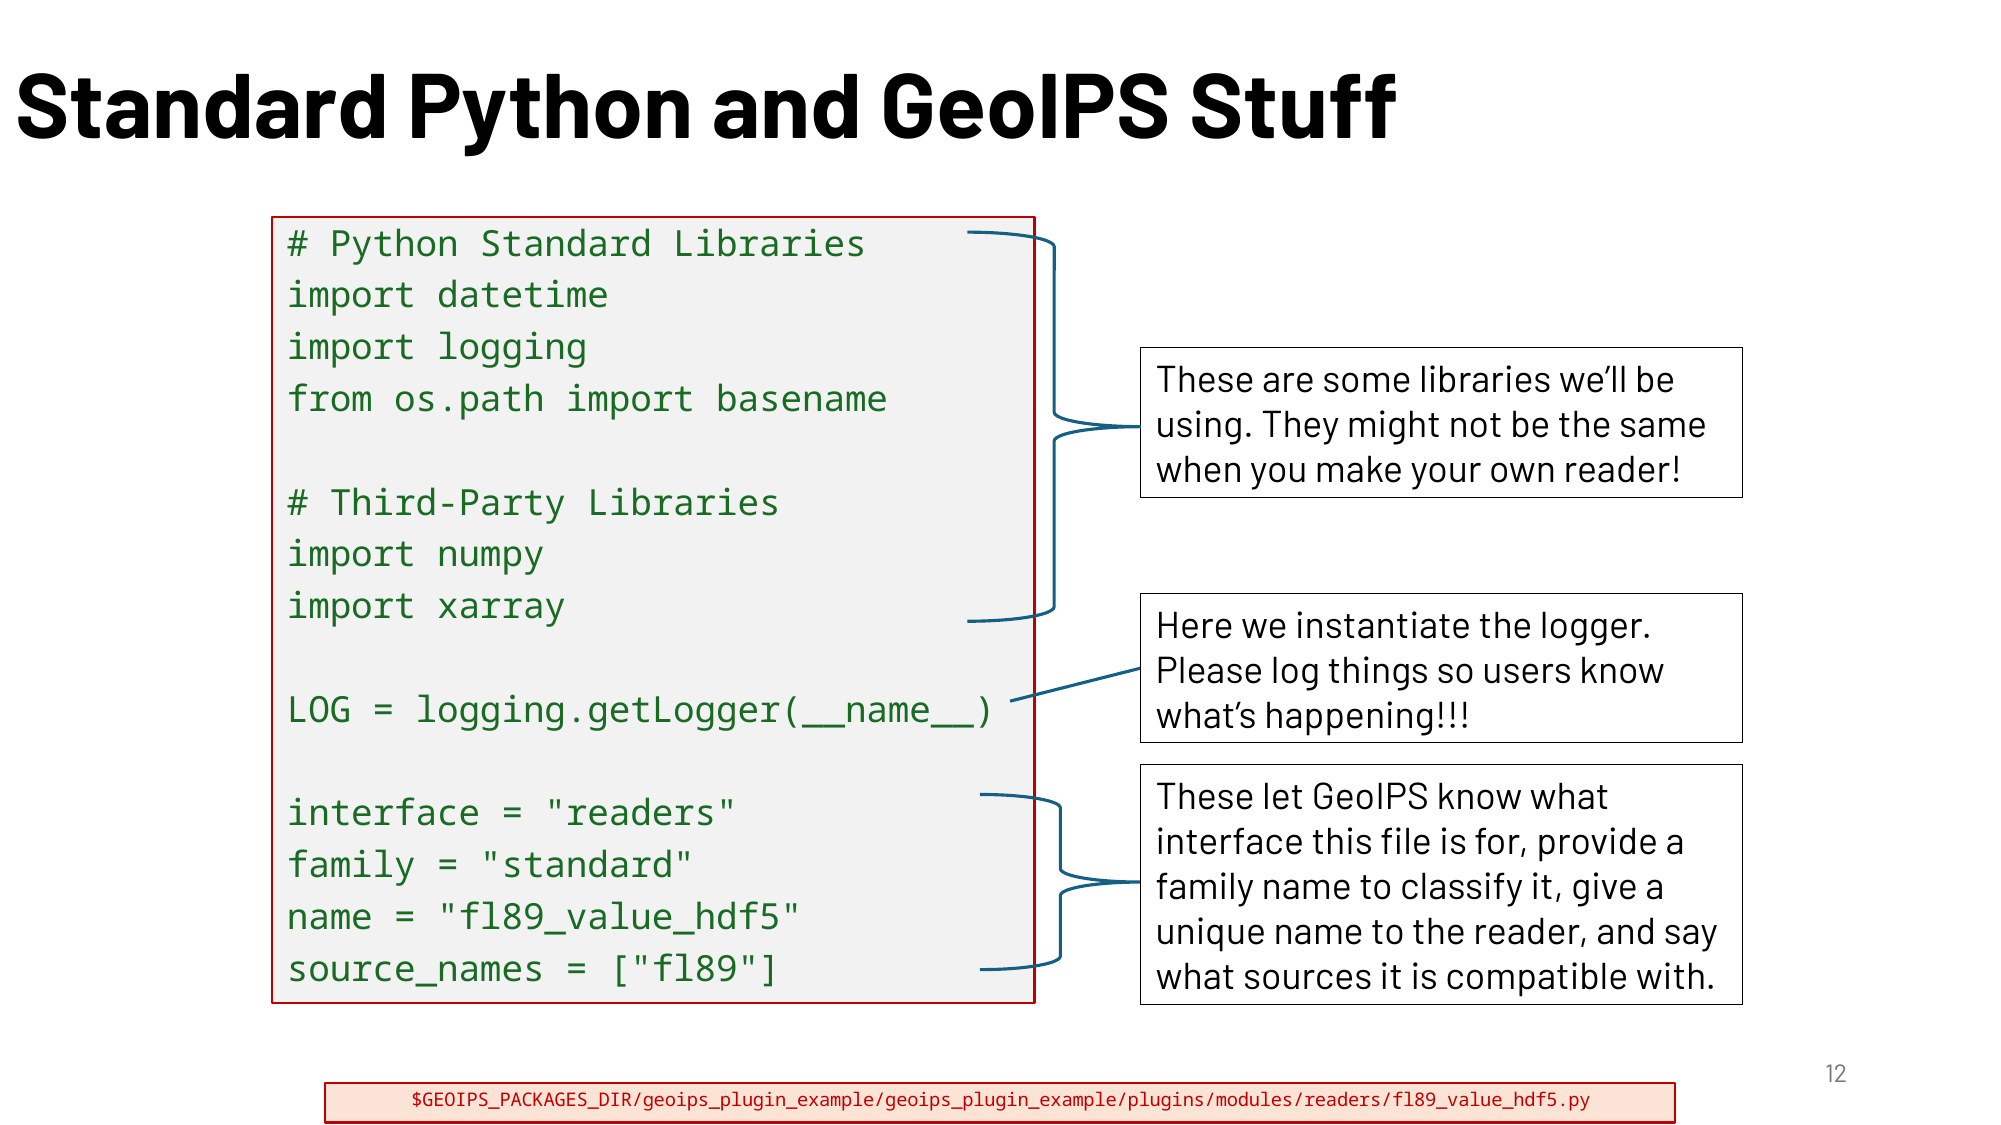

# Standard Python and GeoIPS Stuff
# Python Standard Libraries
import datetime
import logging
from os.path import basename

# Third-Party Libraries
import numpy
import xarray

LOG = logging.getLogger(__name__)

interface = "readers"
family = "standard"
name = "fl89_value_hdf5"
source_names = ["fl89"]

These are some libraries we’ll be using. They might not be the same when you make your own reader!
Here we instantiate the logger. Please log things so users know what’s happening!!!
These let GeoIPS know what interface this file is for, provide a family name to classify it, give a unique name to the reader, and say what sources it is compatible with.

12
$GEOIPS_PACKAGES_DIR/geoips_plugin_example/geoips_plugin_example/plugins/modules/readers/fl89_value_hdf5.py